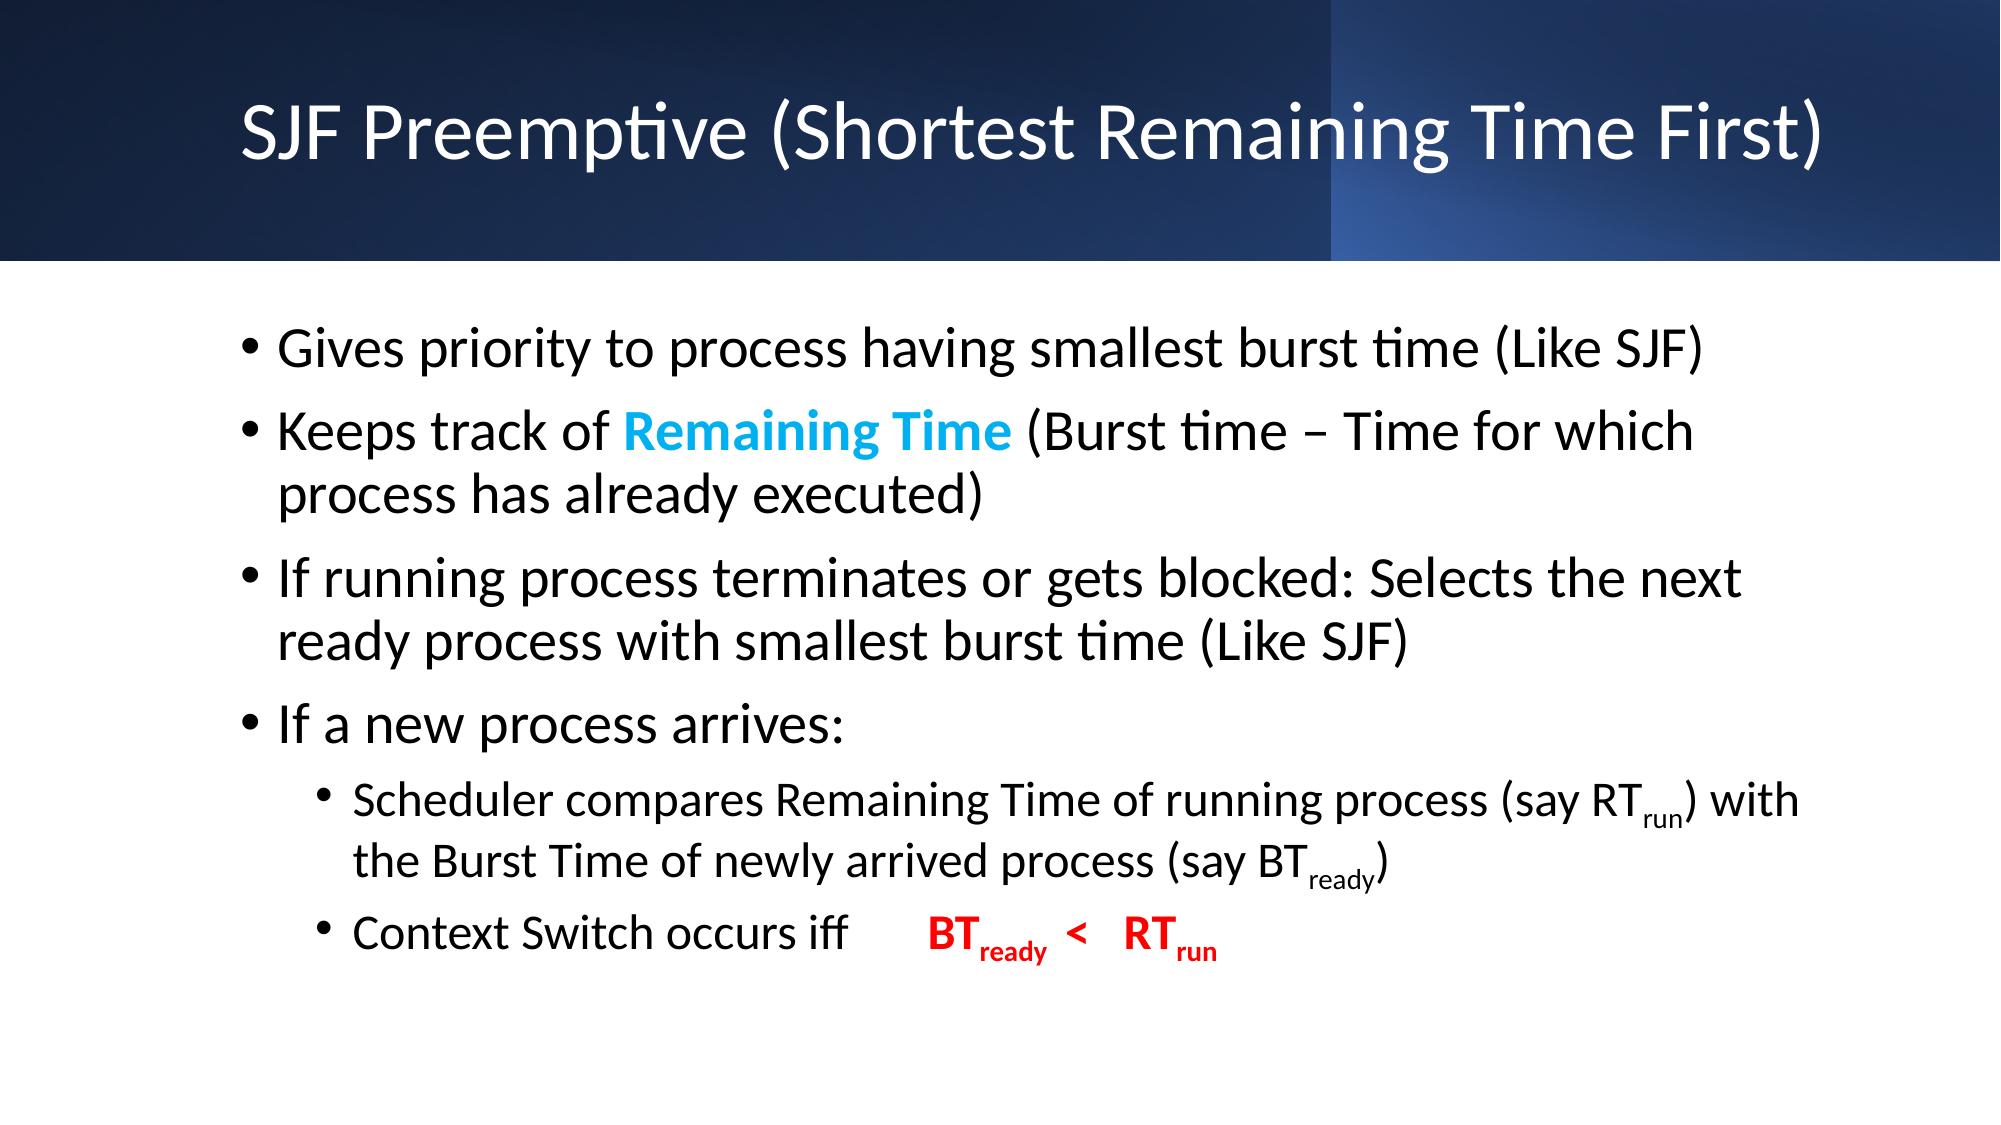

# SJF Preemptive (Shortest Remaining Time First)
Gives priority to process having smallest burst time (Like SJF)
Keeps track of Remaining Time (Burst time – Time for which process has already executed)
If running process terminates or gets blocked: Selects the next ready process with smallest burst time (Like SJF)
If a new process arrives:
Scheduler compares Remaining Time of running process (say RTrun) with the Burst Time of newly arrived process (say BTready)
Context Switch occurs iff       BTready  <   RTrun